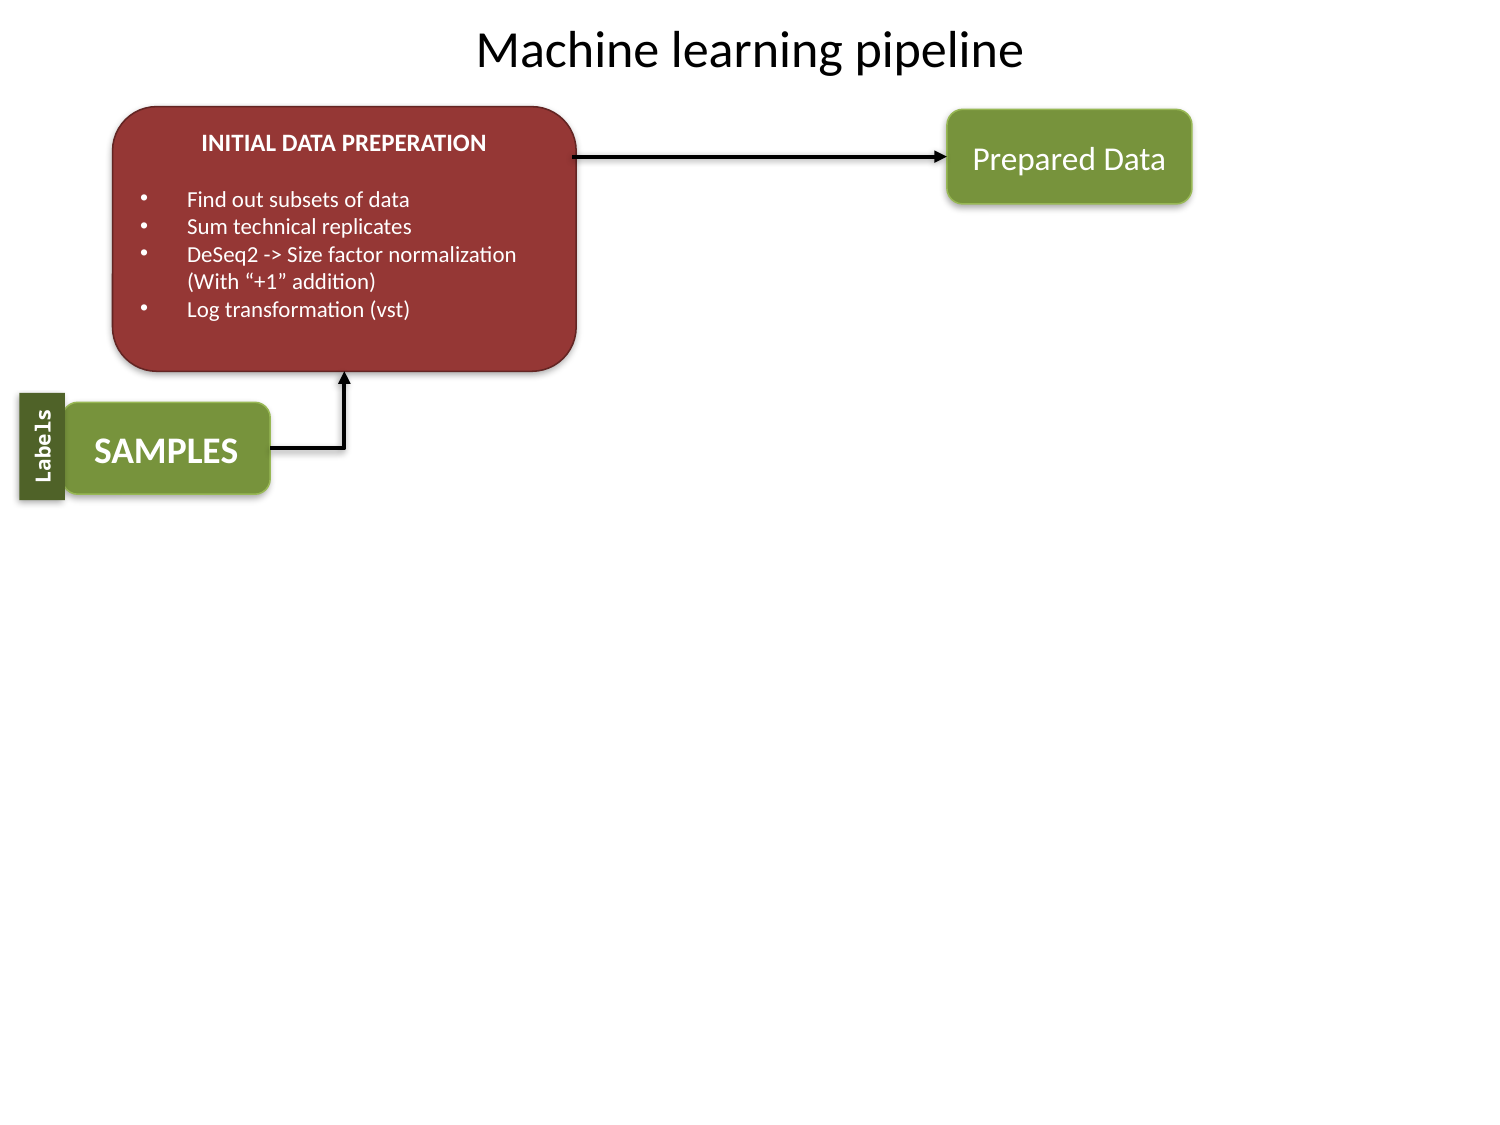

Machine learning pipeline
INITIAL DATA PREPERATION
Find out subsets of data
Sum technical replicates
DeSeq2 -> Size factor normalization
(With “+1” addition)
Log transformation (vst)

Prepared Data
SAMPLES
Labels